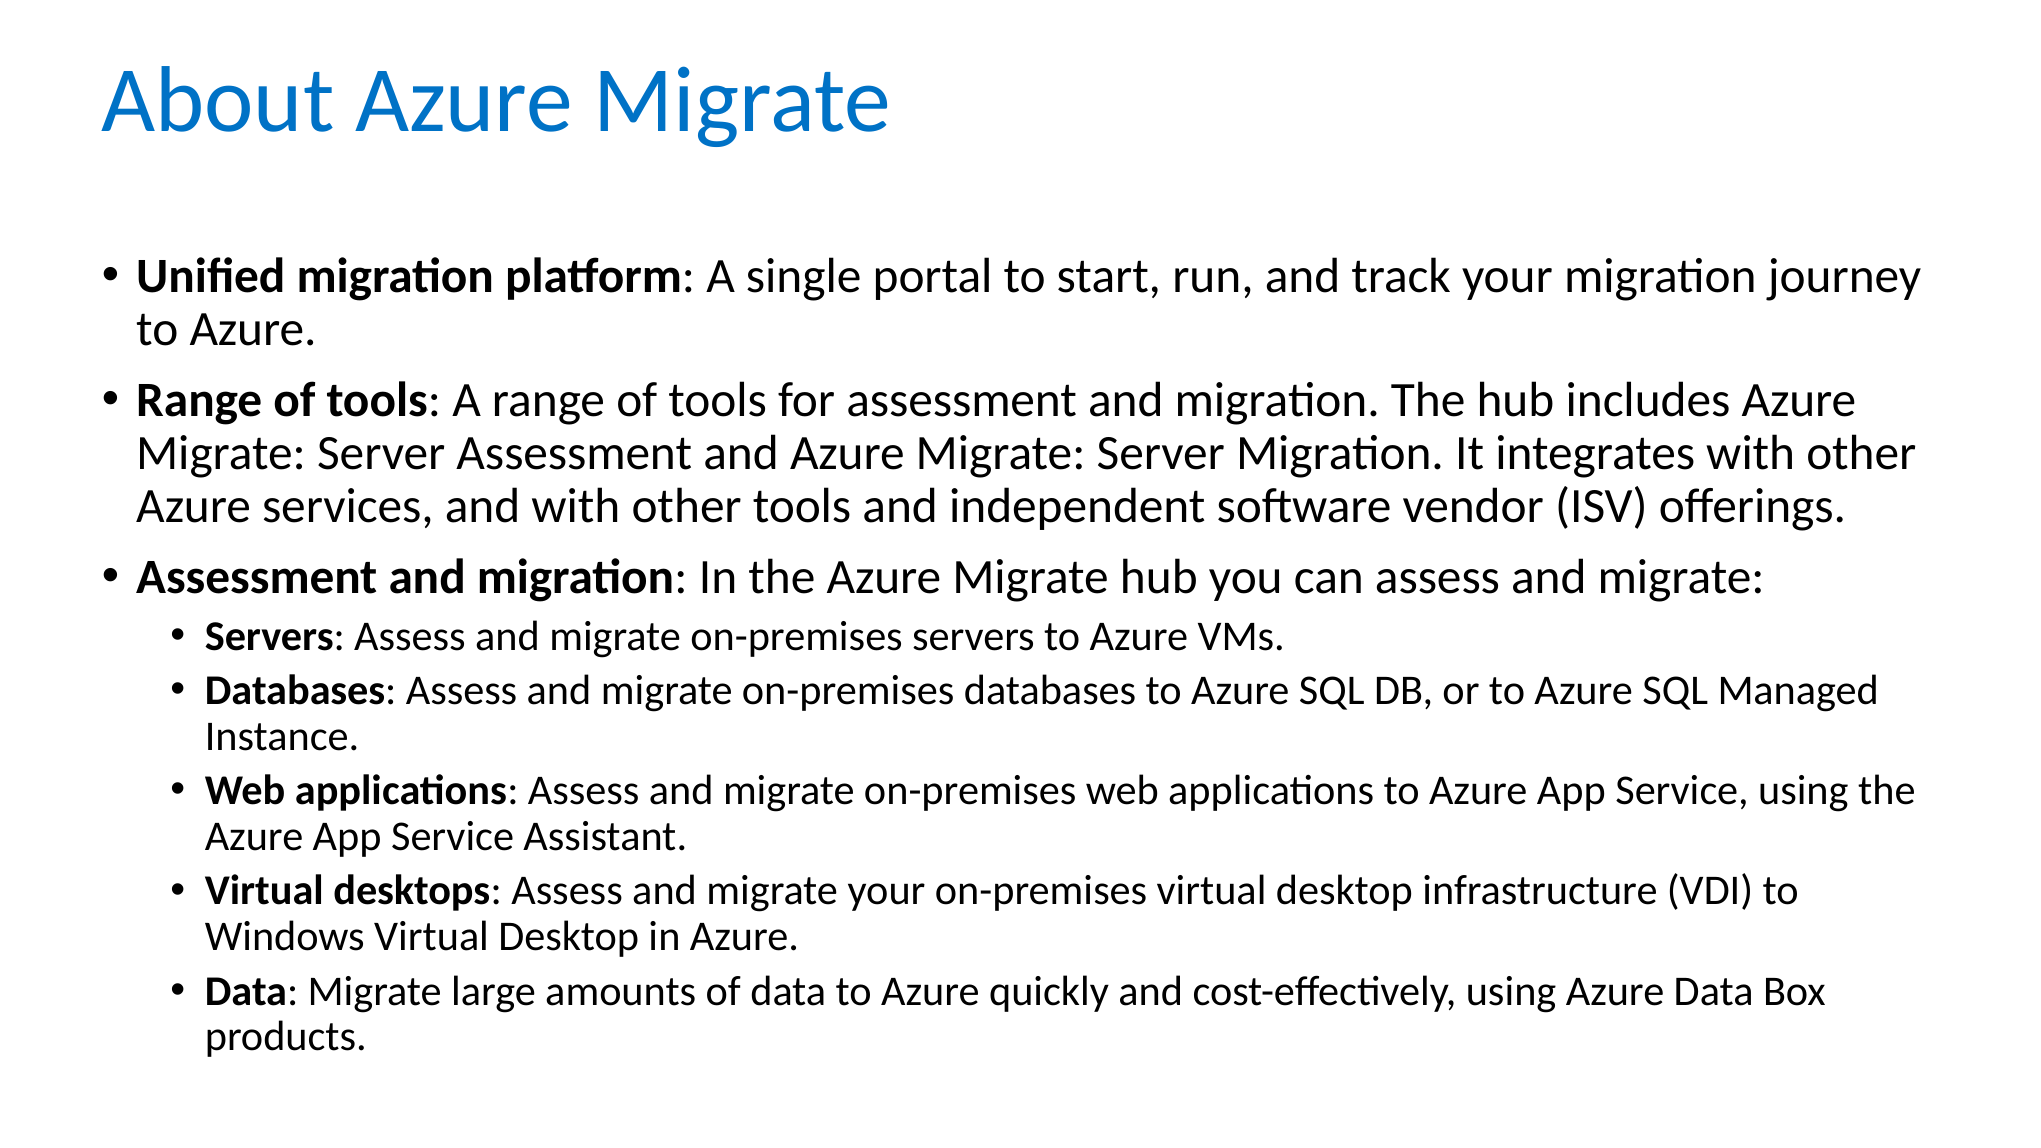

# About Azure Migrate
Unified migration platform: A single portal to start, run, and track your migration journey to Azure.
Range of tools: A range of tools for assessment and migration. The hub includes Azure Migrate: Server Assessment and Azure Migrate: Server Migration. It integrates with other Azure services, and with other tools and independent software vendor (ISV) offerings.
Assessment and migration: In the Azure Migrate hub you can assess and migrate:
Servers: Assess and migrate on-premises servers to Azure VMs.
Databases: Assess and migrate on-premises databases to Azure SQL DB, or to Azure SQL Managed Instance.
Web applications: Assess and migrate on-premises web applications to Azure App Service, using the Azure App Service Assistant.
Virtual desktops: Assess and migrate your on-premises virtual desktop infrastructure (VDI) to Windows Virtual Desktop in Azure.
Data: Migrate large amounts of data to Azure quickly and cost-effectively, using Azure Data Box products.